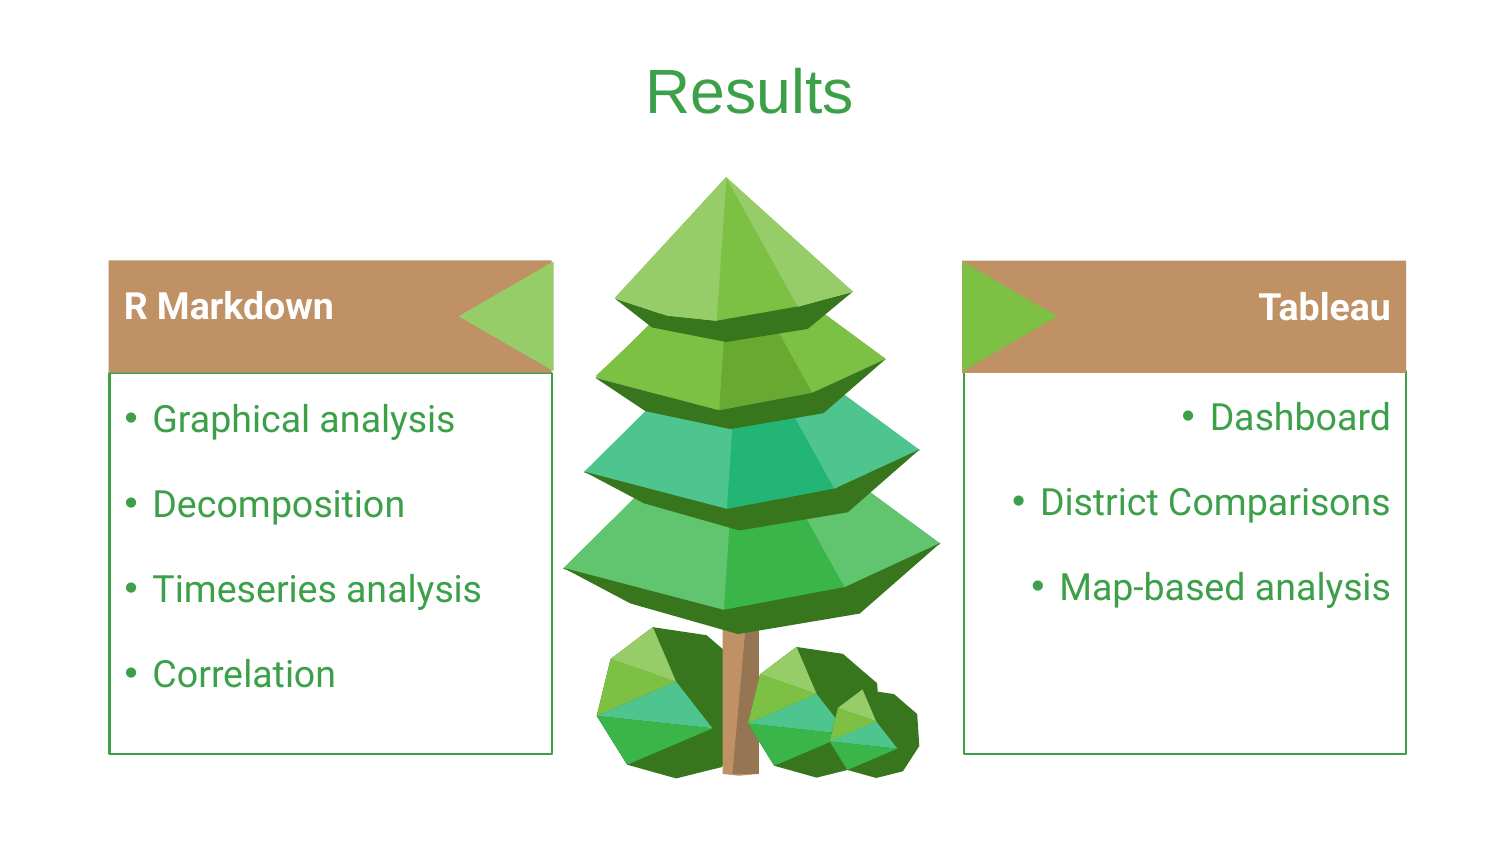

# Results

R Markdown
Tableau

Dashboard
District Comparisons
Map-based analysis
Graphical analysis
Decomposition
Timeseries analysis
Correlation